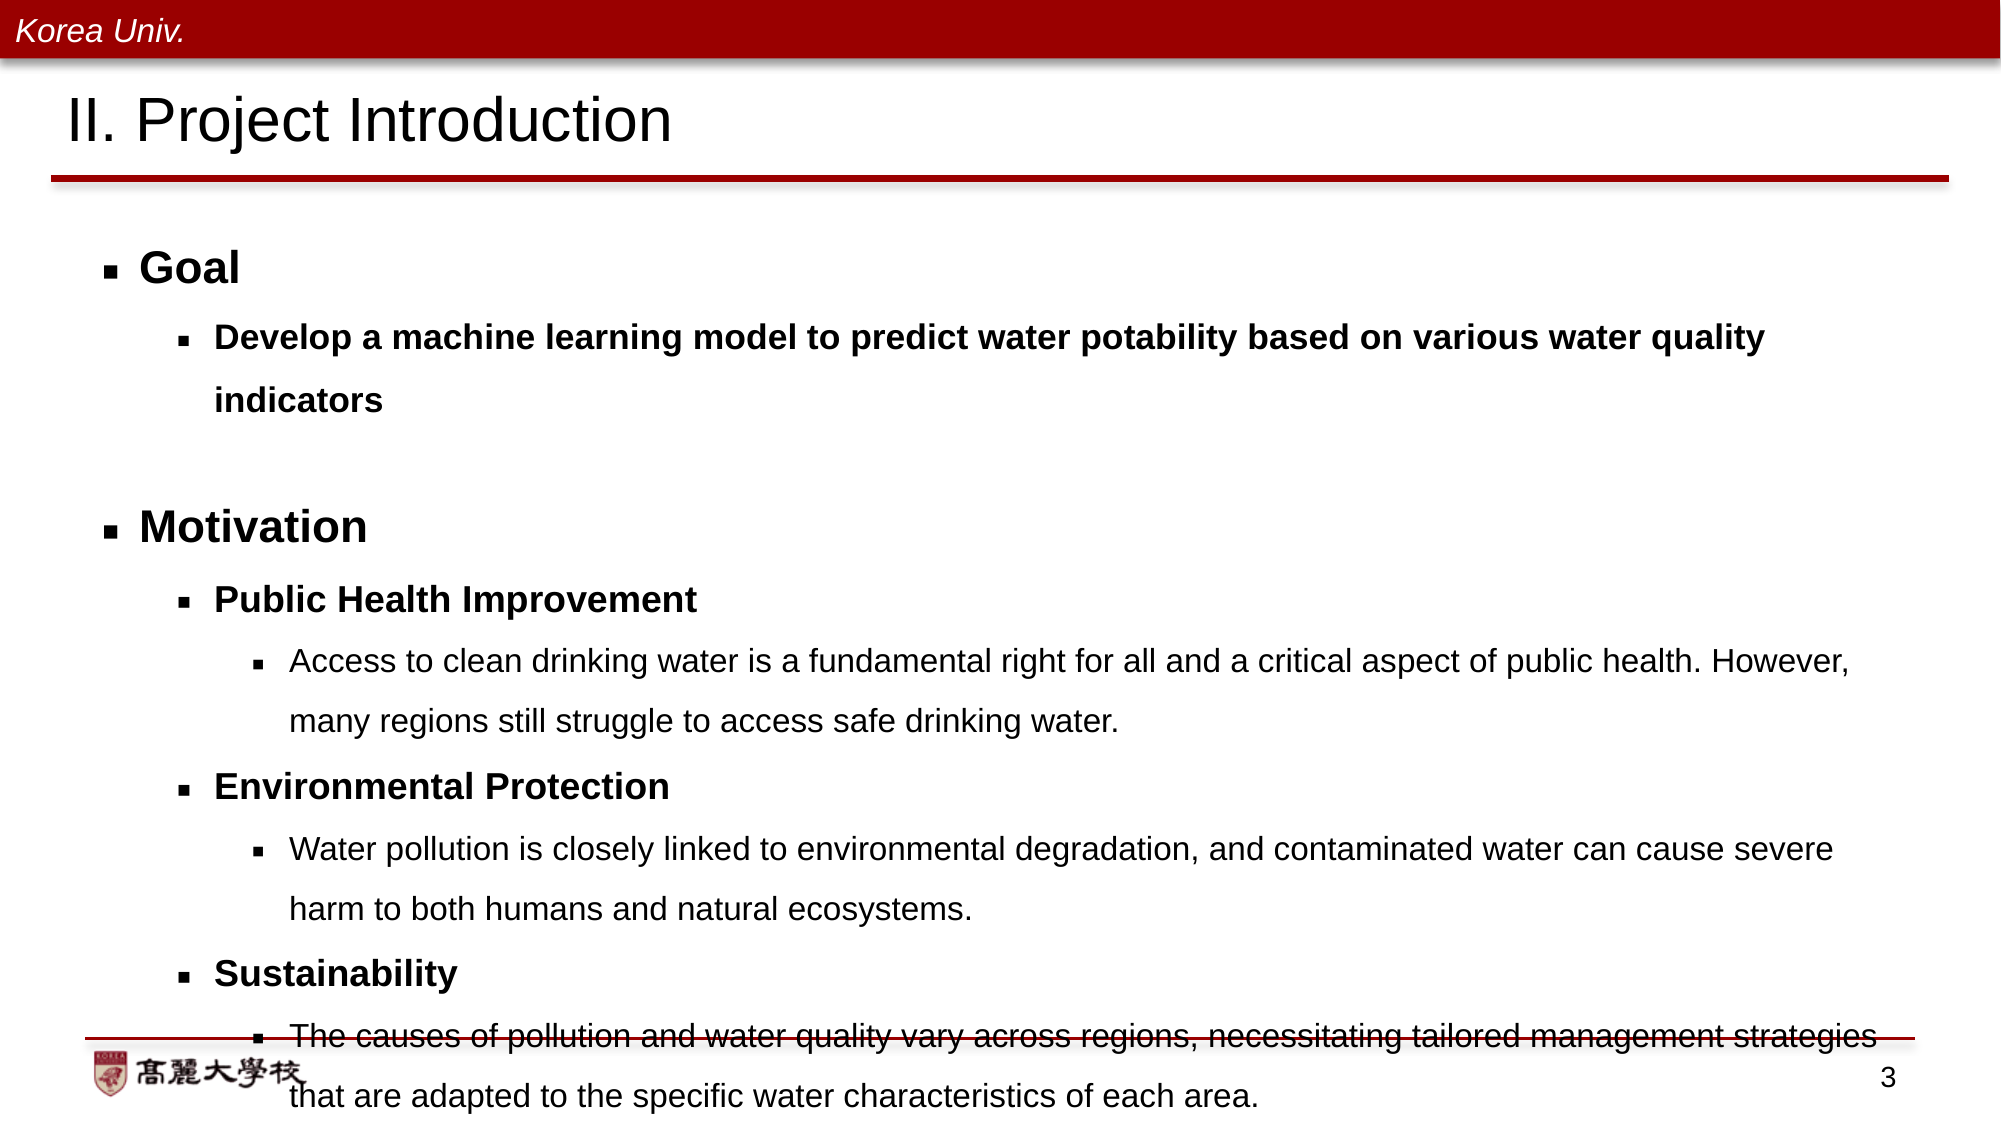

# II. Project Introduction
Goal
Develop a machine learning model to predict water potability based on various water quality indicators

Motivation
Public Health Improvement
Access to clean drinking water is a fundamental right for all and a critical aspect of public health. However, many regions still struggle to access safe drinking water.
Environmental Protection
Water pollution is closely linked to environmental degradation, and contaminated water can cause severe harm to both humans and natural ecosystems.
Sustainability
The causes of pollution and water quality vary across regions, necessitating tailored management strategies that are adapted to the specific water characteristics of each area.
3